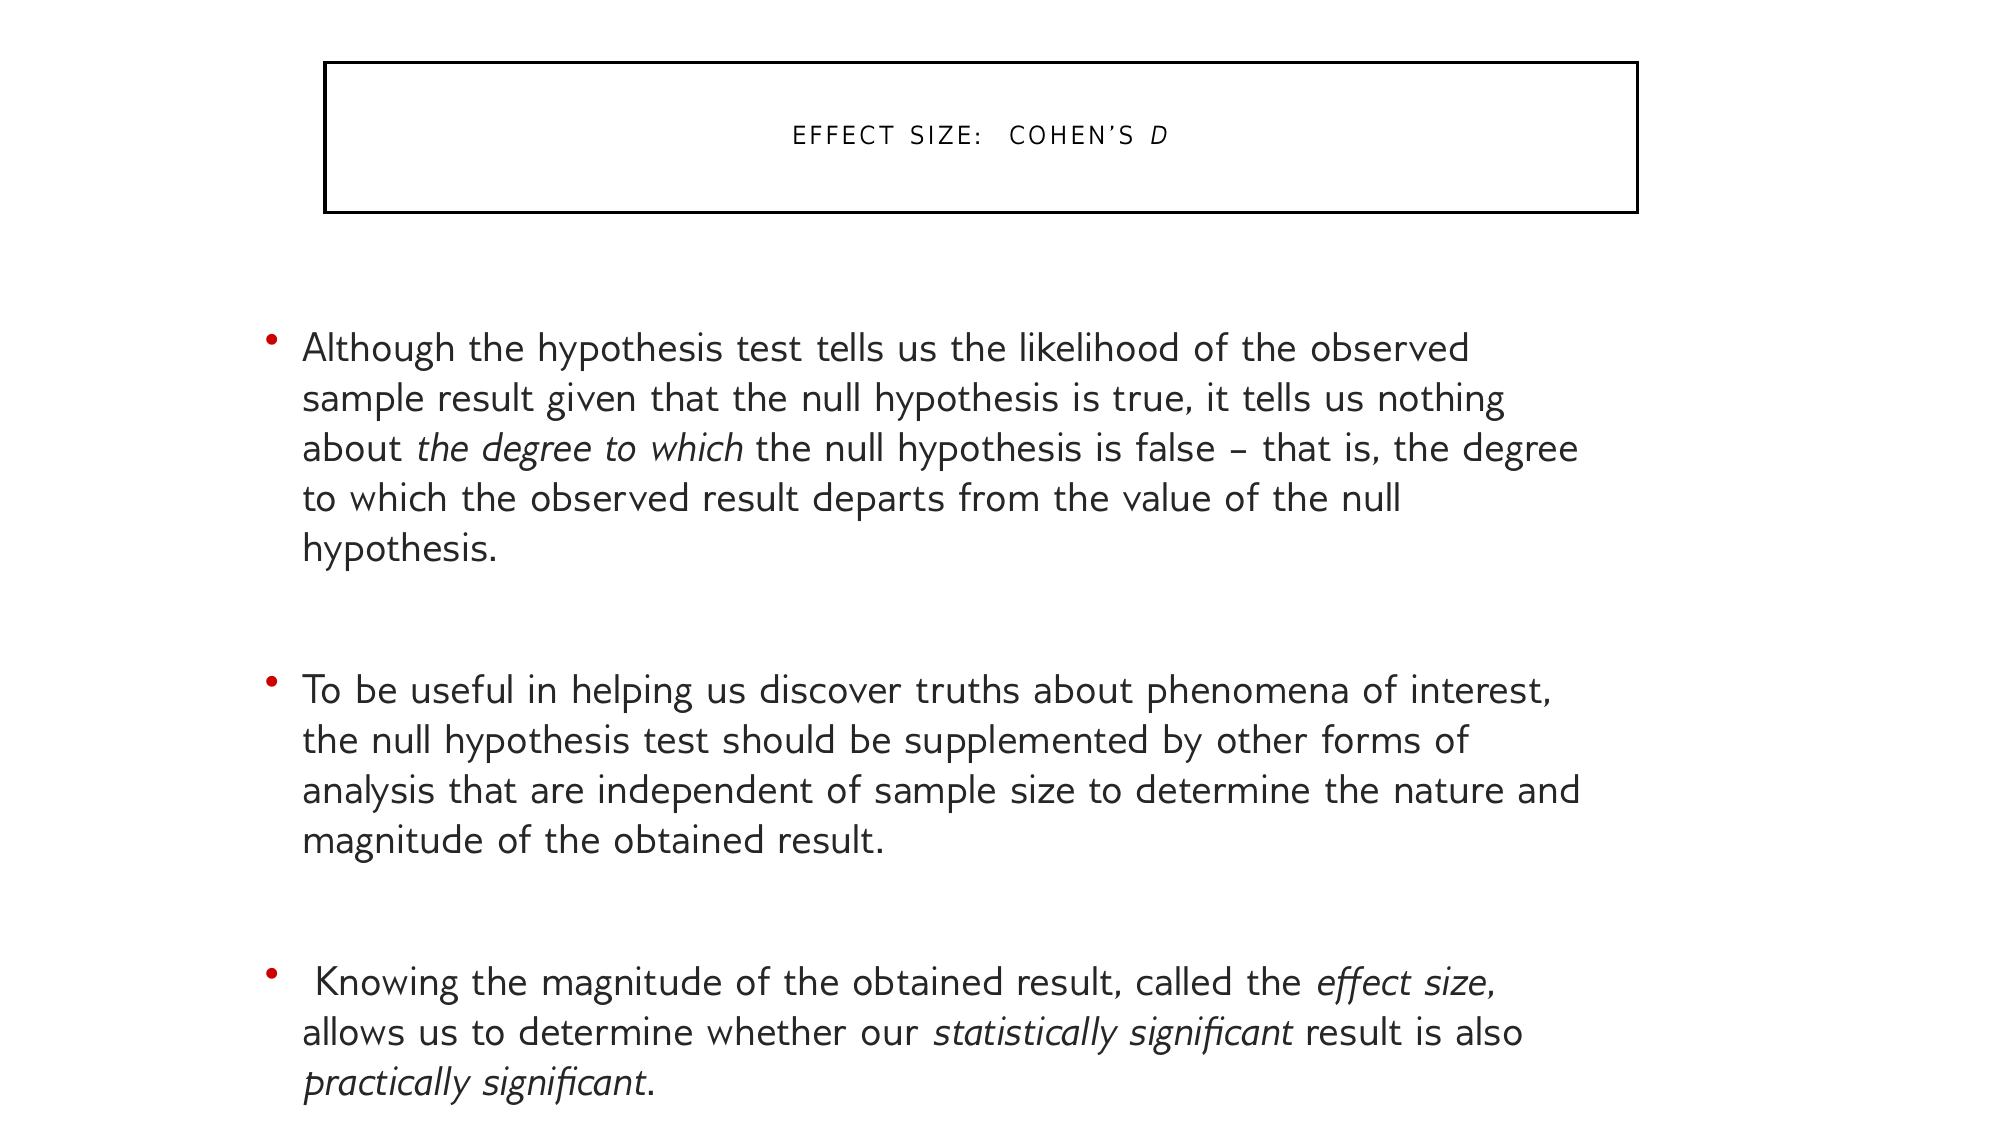

Effect Size:  Cohen’s d
Although the hypothesis test tells us the likelihood of the observed sample result given that the null hypothesis is true, it tells us nothing about the degree to which the null hypothesis is false – that is, the degree to which the observed result departs from the value of the null hypothesis.

To be useful in helping us discover truths about phenomena of interest, the null hypothesis test should be supplemented by other forms of analysis that are independent of sample size to determine the nature and magnitude of the obtained result.

 Knowing the magnitude of the obtained result, called the effect size, allows us to determine whether our statistically significant result is also practically significant.
292